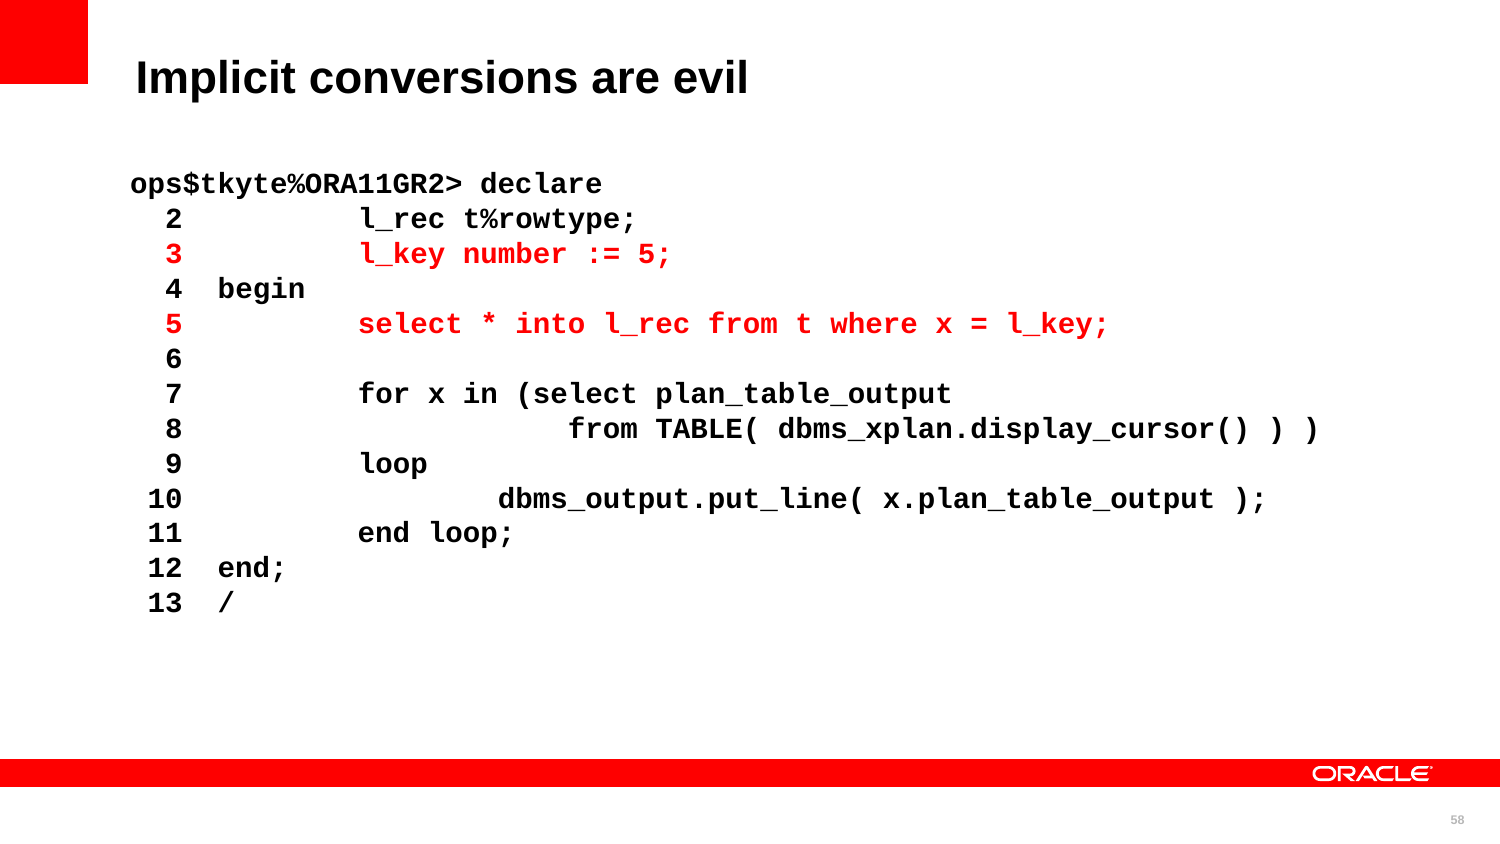

Implicit conversions are evil
ops$tkyte%ORA11GR2> declare
  2          l_rec t%rowtype;
  3          l_key number := 5;
  4  begin
  5          select * into l_rec from t where x = l_key;
  6
  7          for x in (select plan_table_output
  8                      from TABLE( dbms_xplan.display_cursor() ) )
  9          loop
 10                  dbms_output.put_line( x.plan_table_output );
 11          end loop;
 12  end;
 13  /